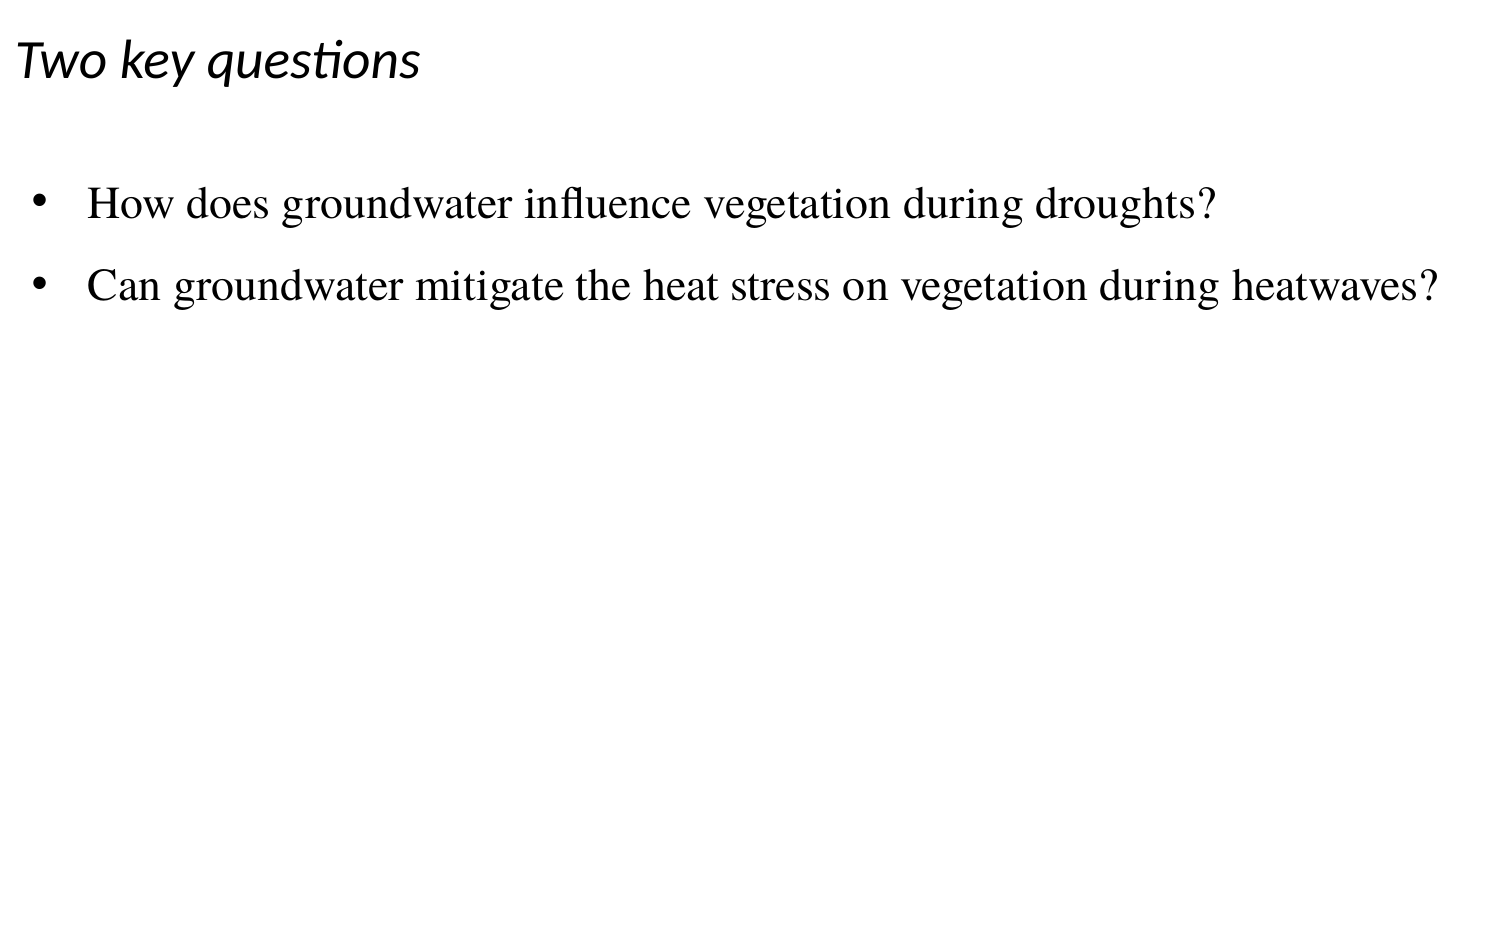

Two key questions
How does groundwater influence vegetation during droughts?
Can groundwater mitigate the heat stress on vegetation during heatwaves?